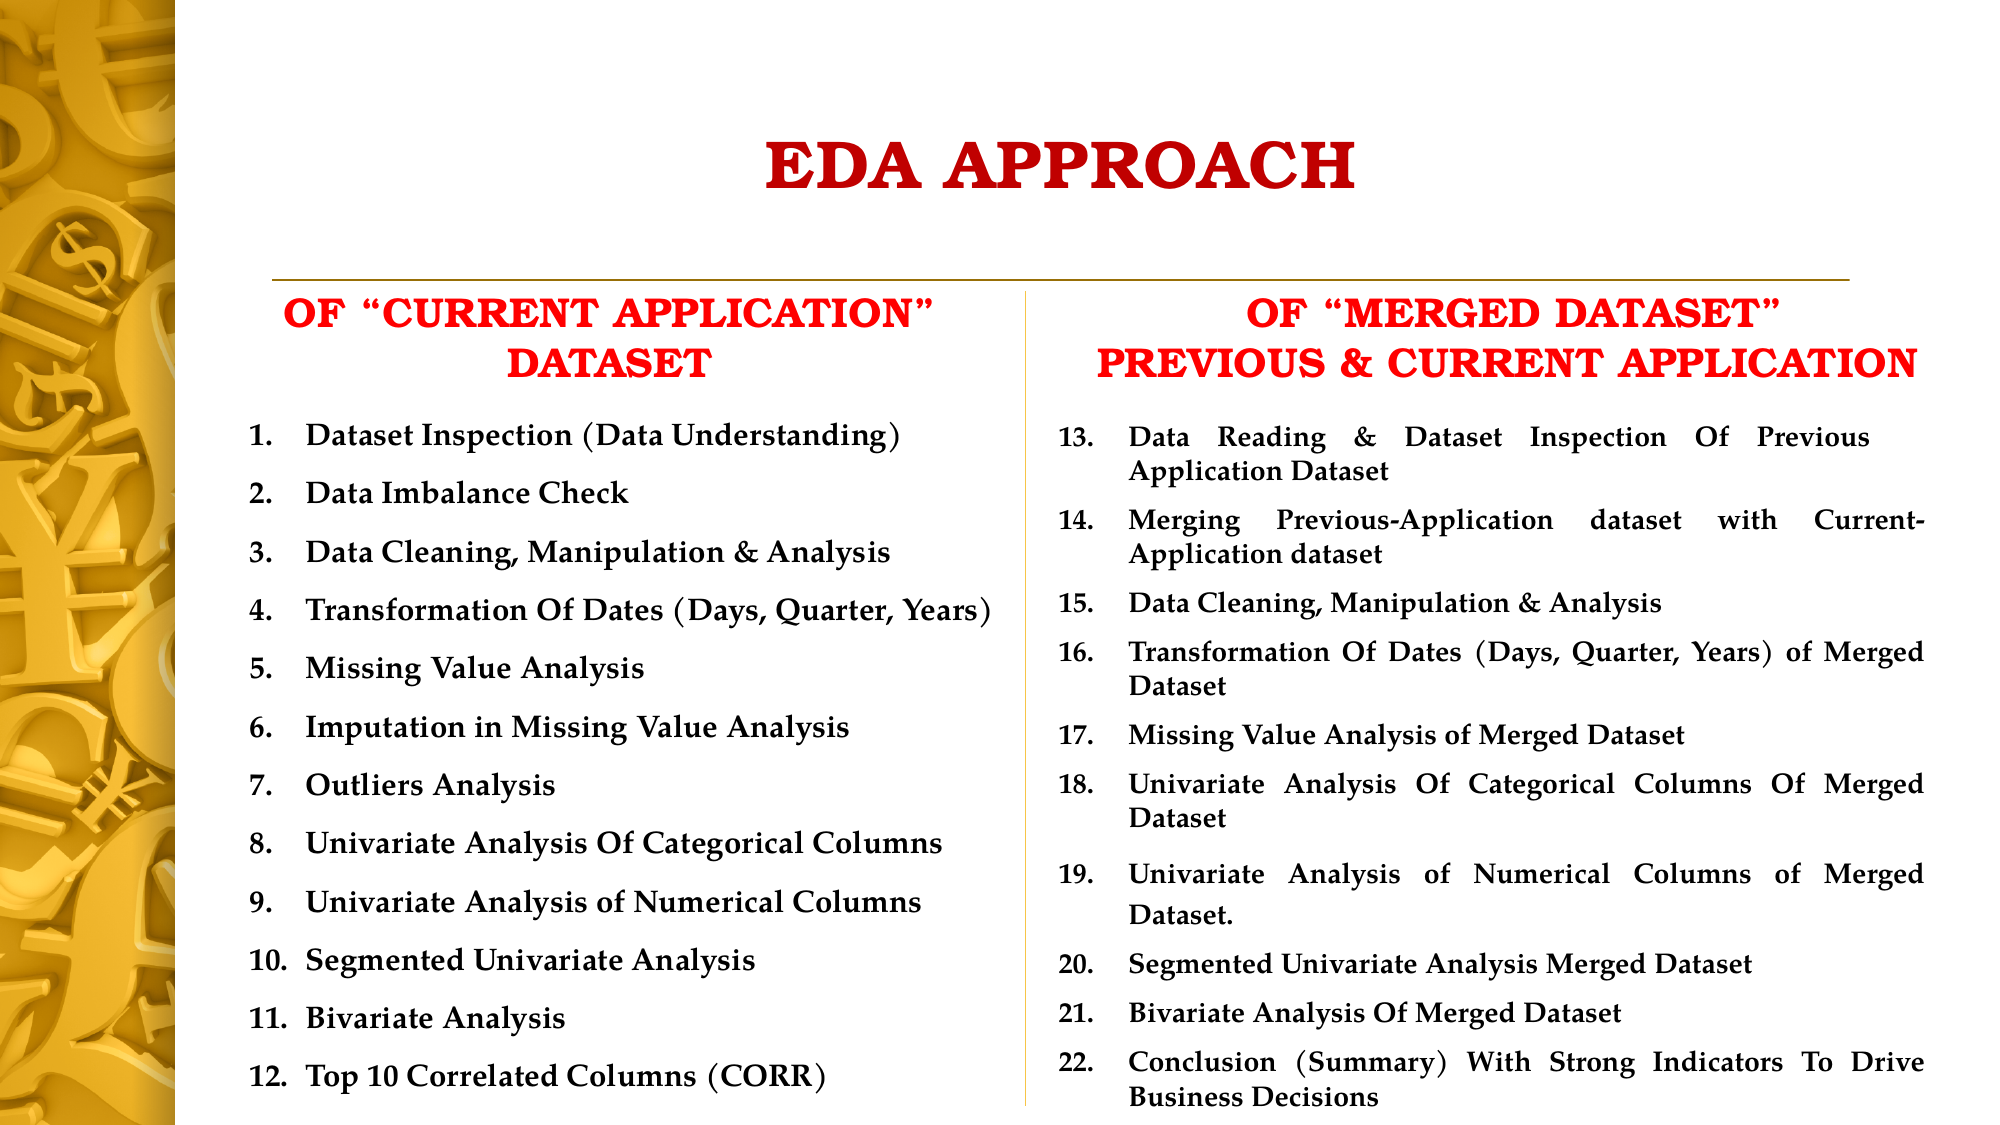

# EDA APPROACH
OF “CURRENT APPLICATION” DATASET
 OF “MERGED DATASET”
PREVIOUS & CURRENT APPLICATION
Dataset Inspection (Data Understanding)
Data Imbalance Check
Data Cleaning, Manipulation & Analysis
Transformation Of Dates (Days, Quarter, Years)
Missing Value Analysis
Imputation in Missing Value Analysis
Outliers Analysis
Univariate Analysis Of Categorical Columns
Univariate Analysis of Numerical Columns
Segmented Univariate Analysis
Bivariate Analysis
Top 10 Correlated Columns (CORR)

Data Reading & Dataset Inspection Of Previous   Application Dataset
Merging Previous-Application dataset with Current-Application dataset
Data Cleaning, Manipulation & Analysis
Transformation Of Dates (Days, Quarter, Years) of Merged Dataset
Missing Value Analysis of Merged Dataset
Univariate Analysis Of Categorical Columns Of Merged Dataset
Univariate Analysis of Numerical Columns of Merged Dataset.
Segmented Univariate Analysis Merged Dataset
Bivariate Analysis Of Merged Dataset
Conclusion (Summary) With Strong Indicators To Drive Business Decisions